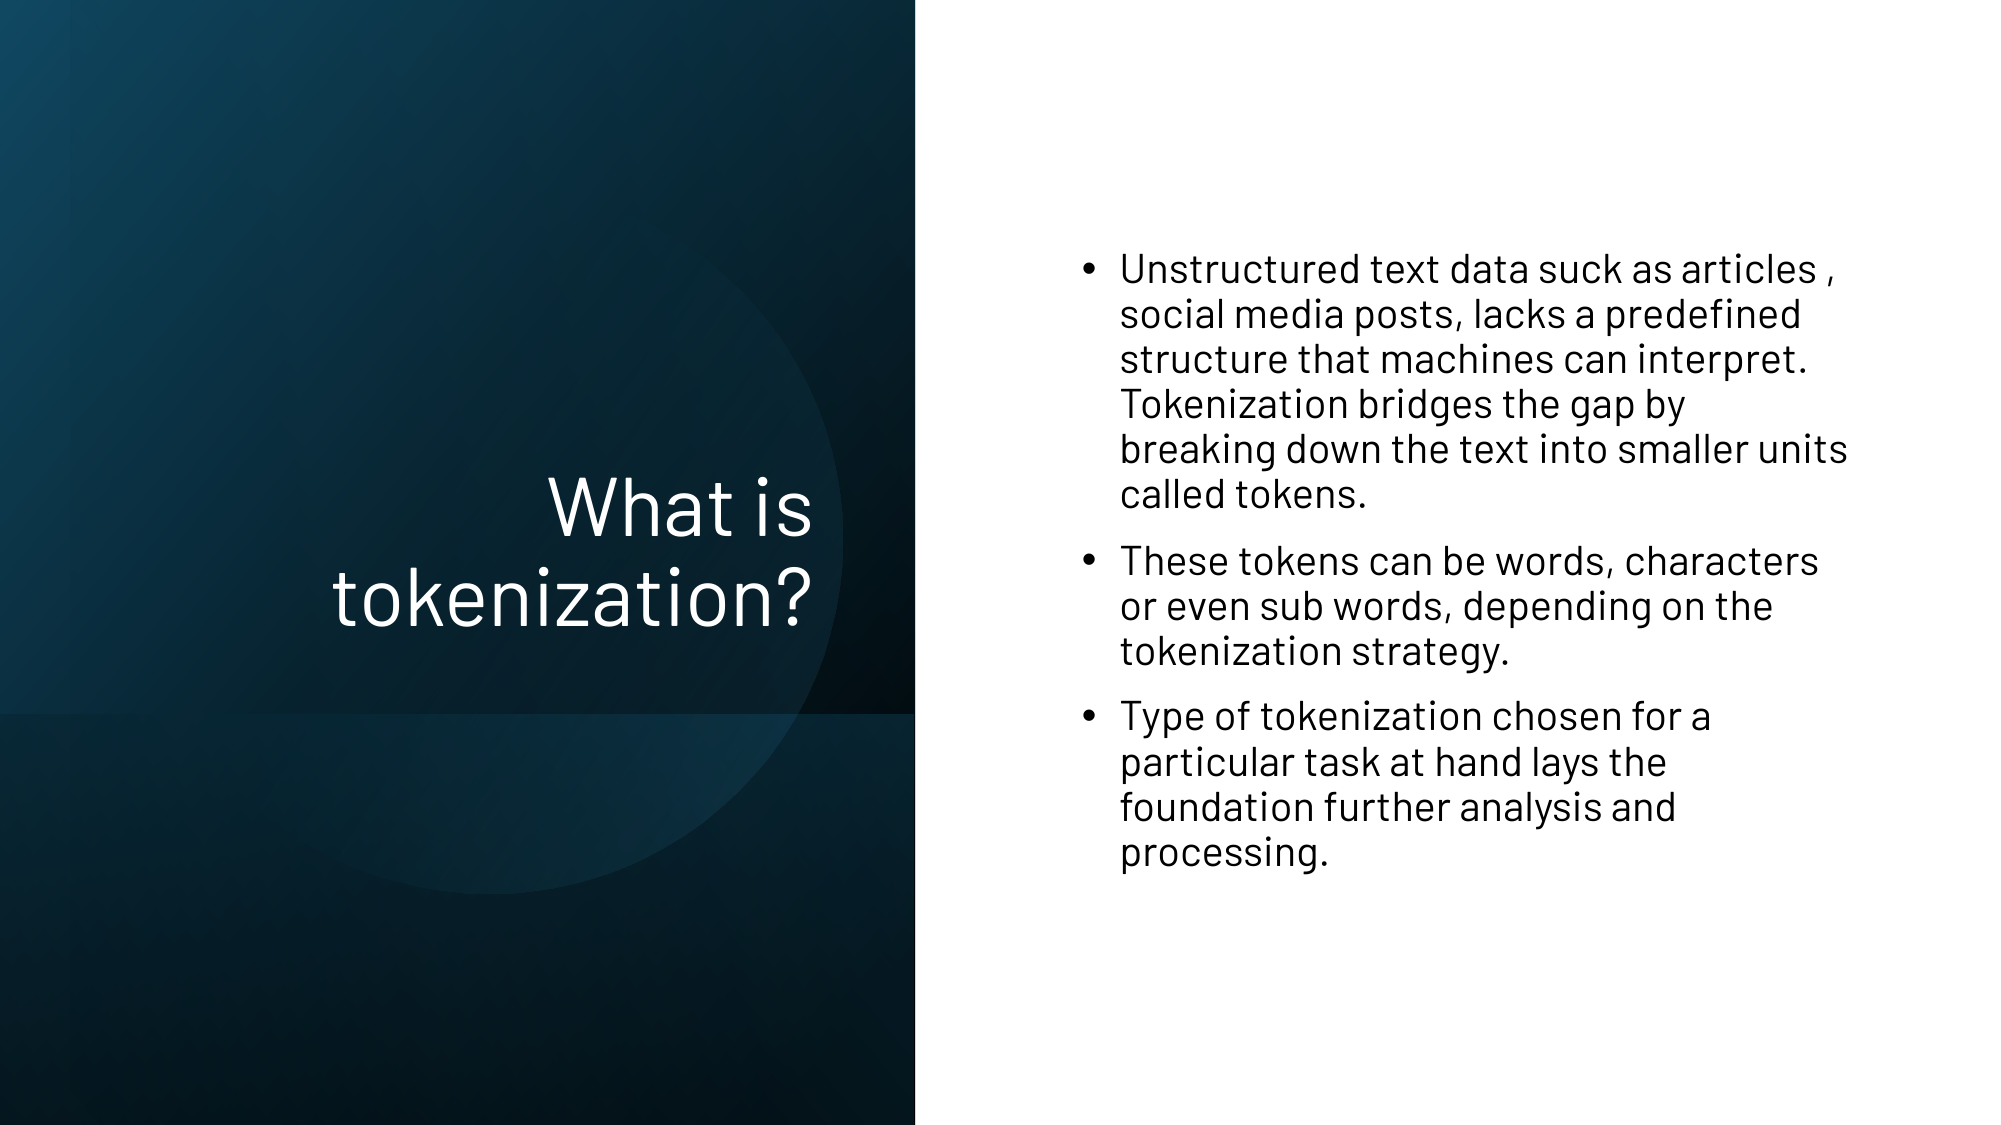

# What is tokenization?

Unstructured text data suck as articles , social media posts, lacks a predefined structure that machines can interpret. Tokenization bridges the gap by breaking down the text into smaller units called tokens.
These tokens can be words, characters or even sub words, depending on the tokenization strategy.
Type of tokenization chosen for a particular task at hand lays the foundation further analysis and processing.